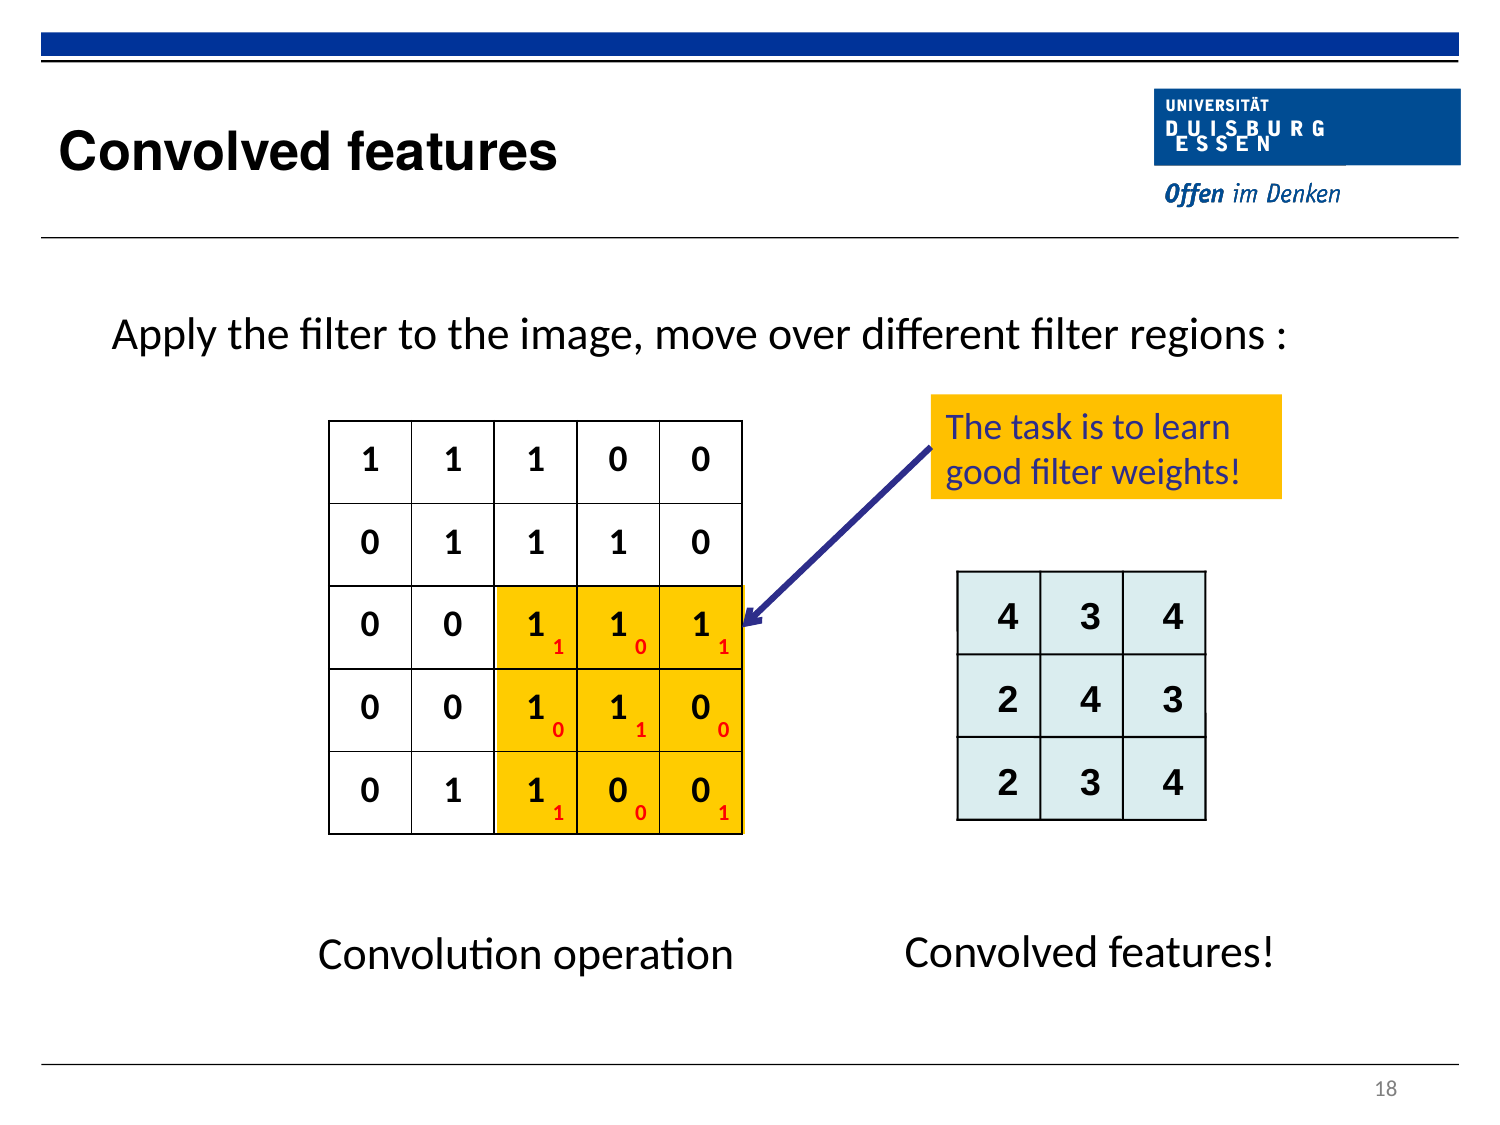

# Convolved features
Apply the filter to the image, move over different filter regions :
The task is to learn good filter weights!
| 1 | 1 | 1 | 0 | 0 |
| --- | --- | --- | --- | --- |
| 0 | 1 | 1 | 1 | 0 |
| 0 | 0 | 1 | 1 | 1 |
| 0 | 0 | 1 | 1 | 0 |
| 0 | 1 | 1 | 0 | 0 |

| 1 | 0 | 1 |
| --- | --- | --- |
| 0 | 1 | 0 |
| 1 | 0 | 1 |
4
3
4

2
4
3

2
3
4

Convolved features!
Convolution operation